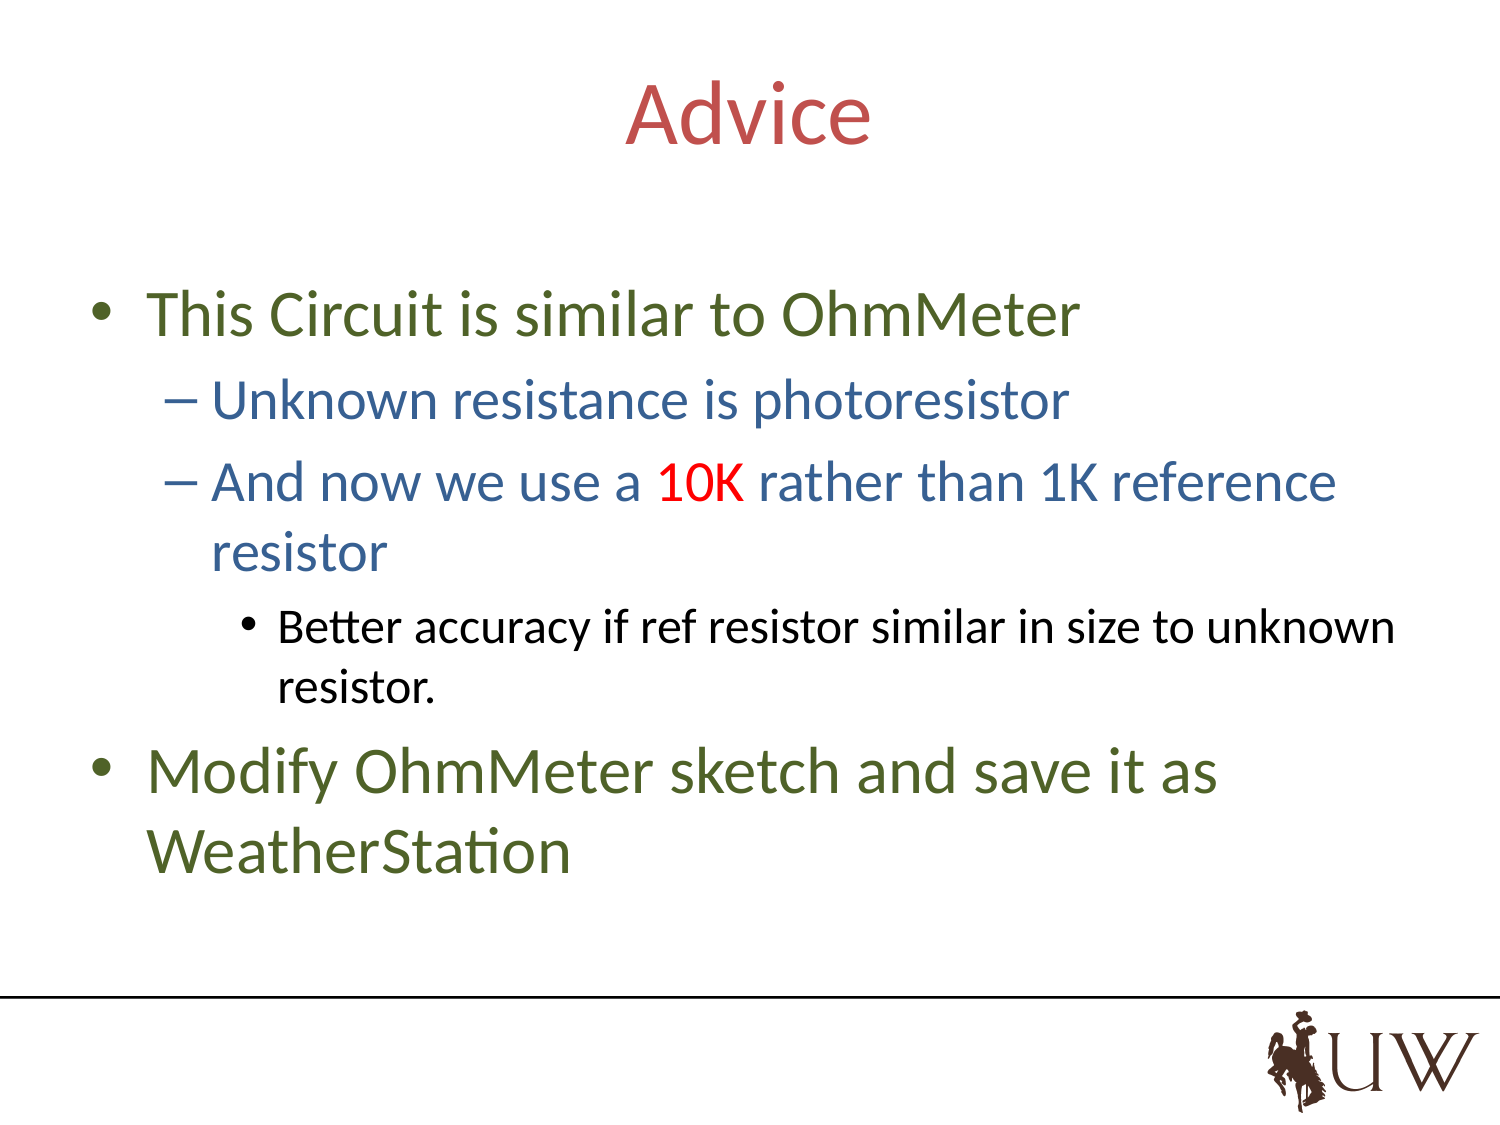

# Advice
This Circuit is similar to OhmMeter
Unknown resistance is photoresistor
And now we use a 10K rather than 1K reference resistor
Better accuracy if ref resistor similar in size to unknown resistor.
Modify OhmMeter sketch and save it as WeatherStation